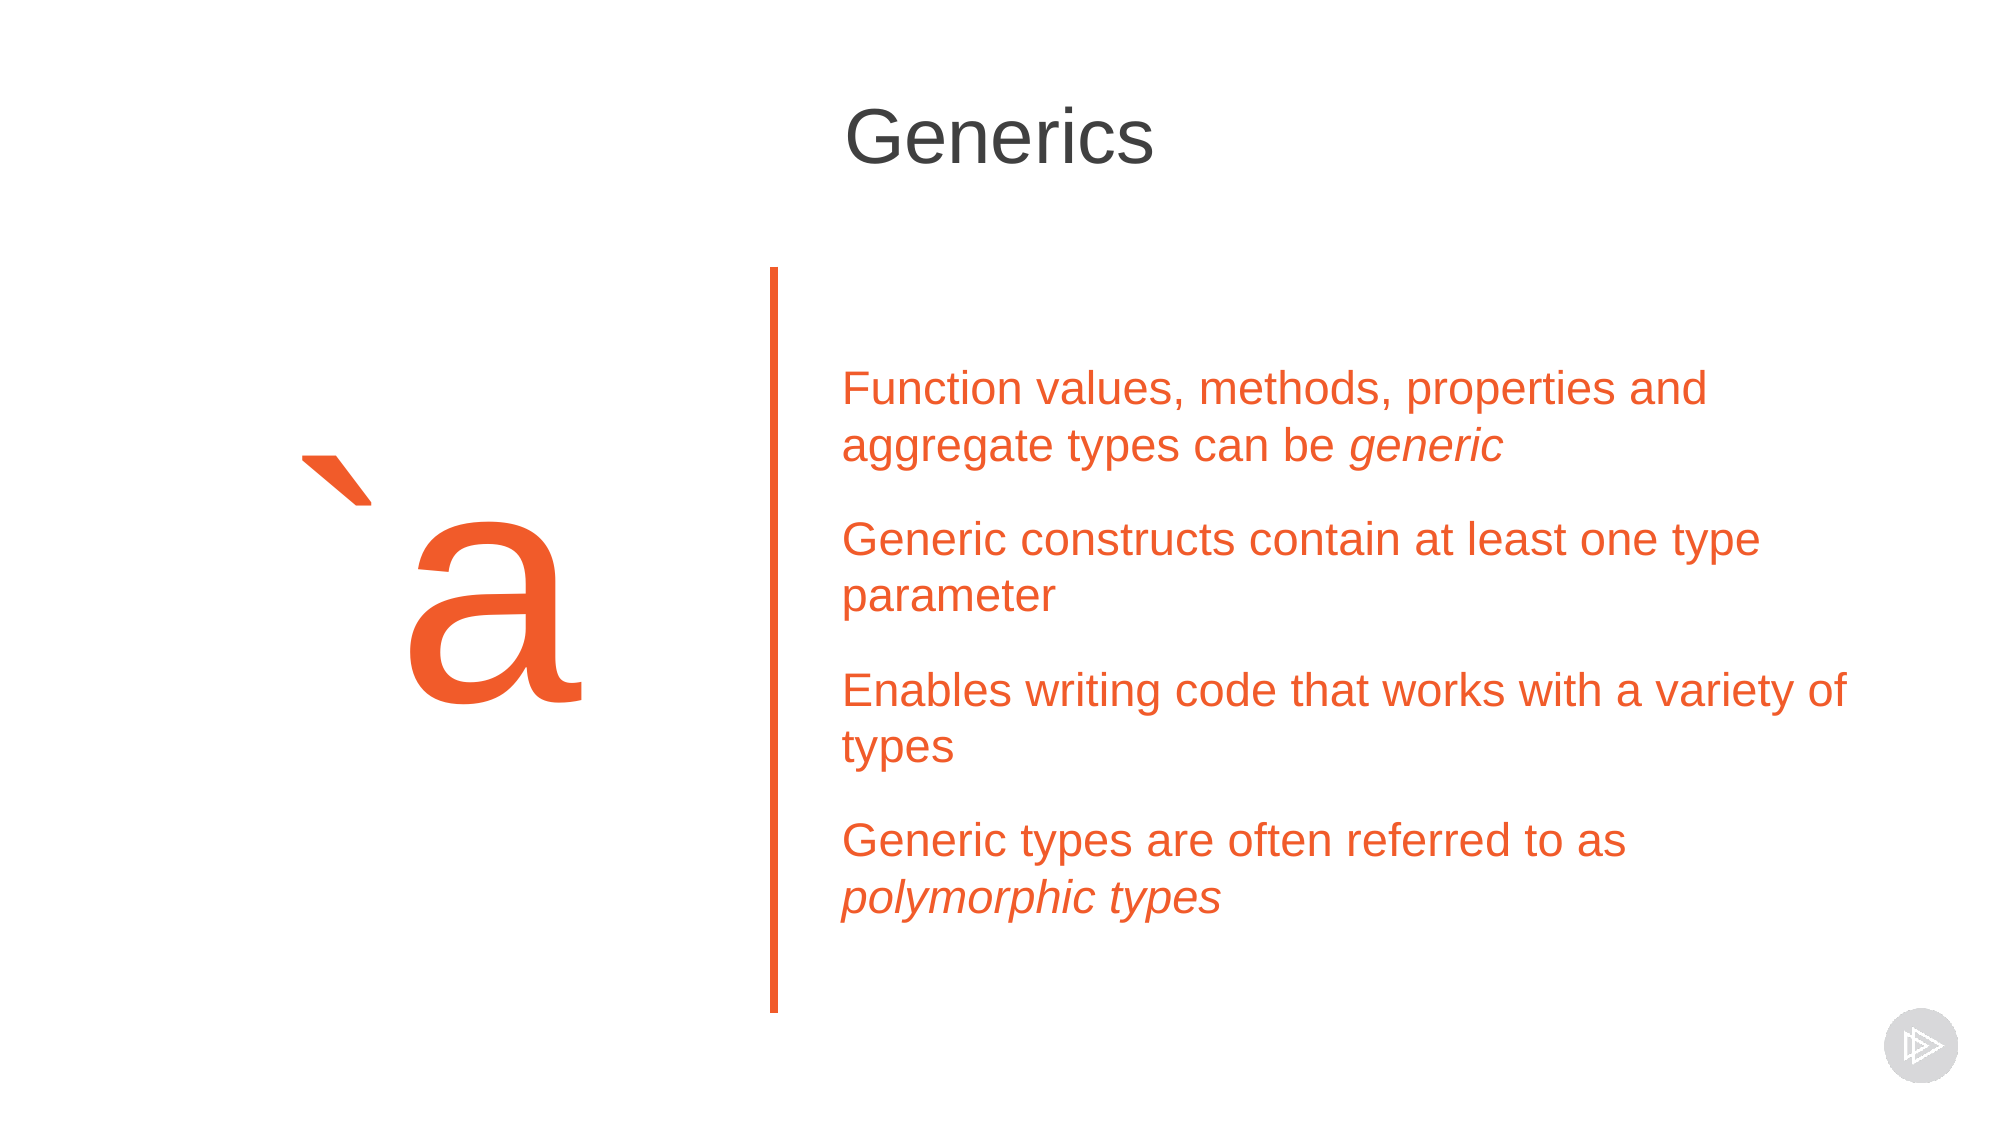

# Generics
Function values, methods, properties and aggregate types can be generic
Generic constructs contain at least one type parameter
Enables writing code that works with a variety of types
Generic types are often referred to as polymorphic types
`a